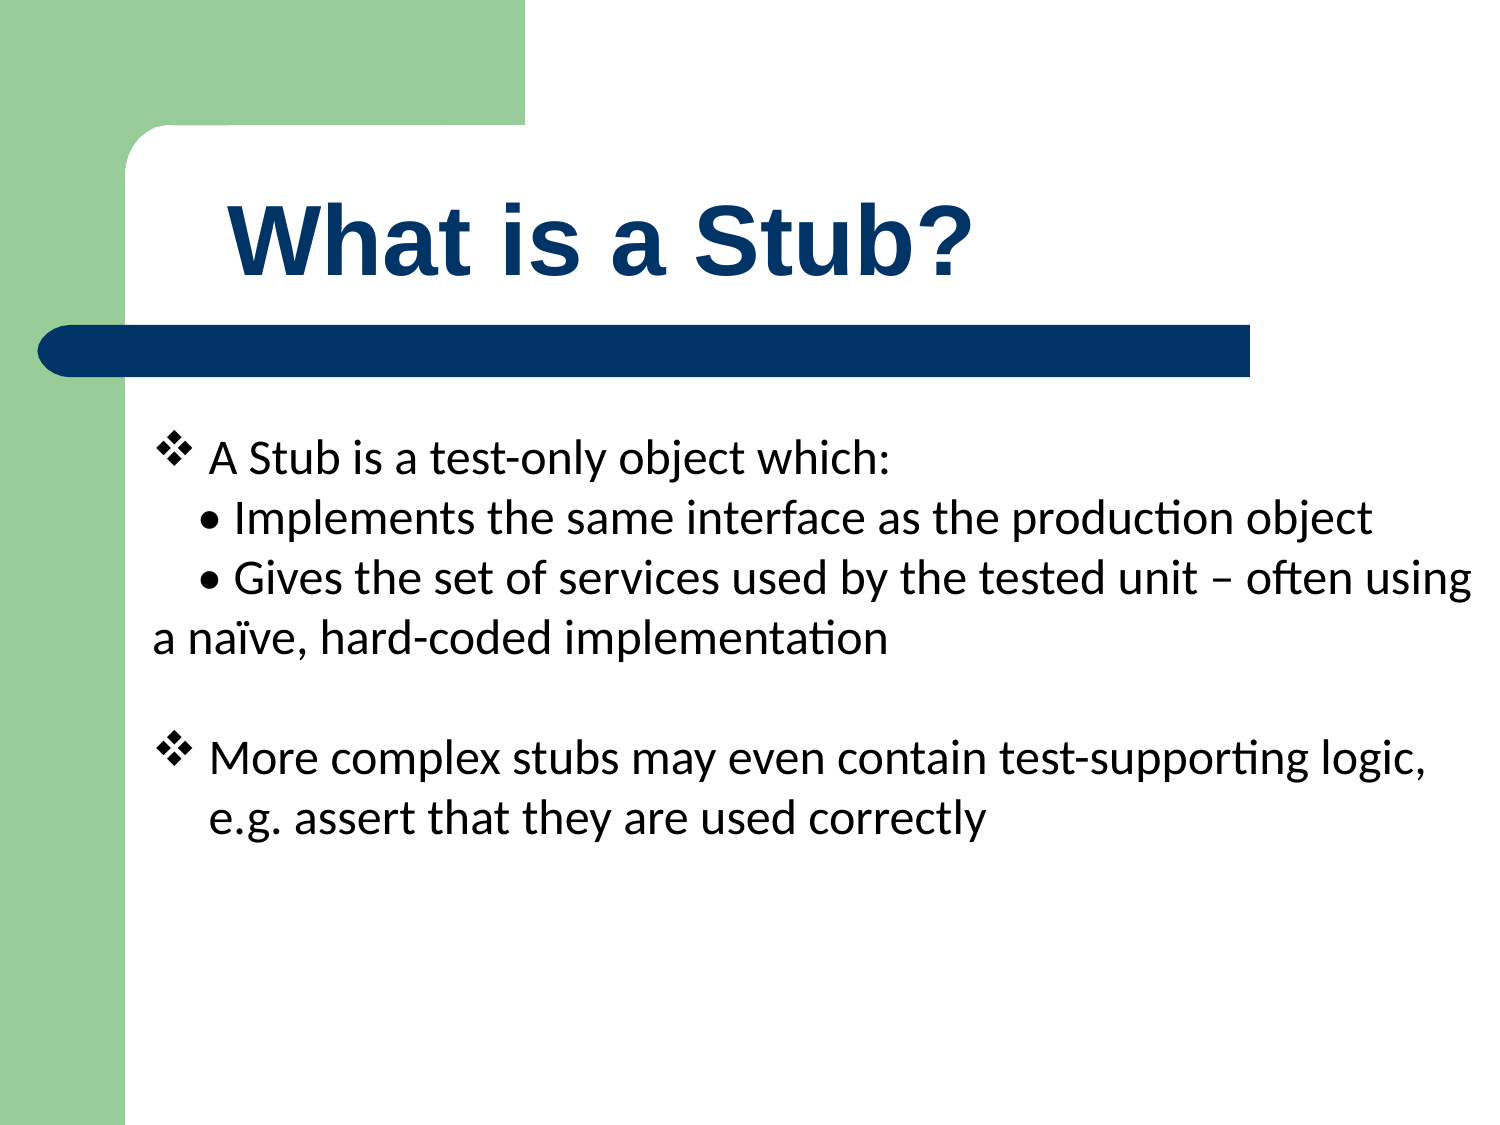

# What is a Stub?
A Stub is a test-only object which:
    • Implements the same interface as the production object
    • Gives the set of services used by the tested unit – often using a naïve, hard-coded implementation

More complex stubs may even contain test-supporting logic, e.g. assert that they are used correctly